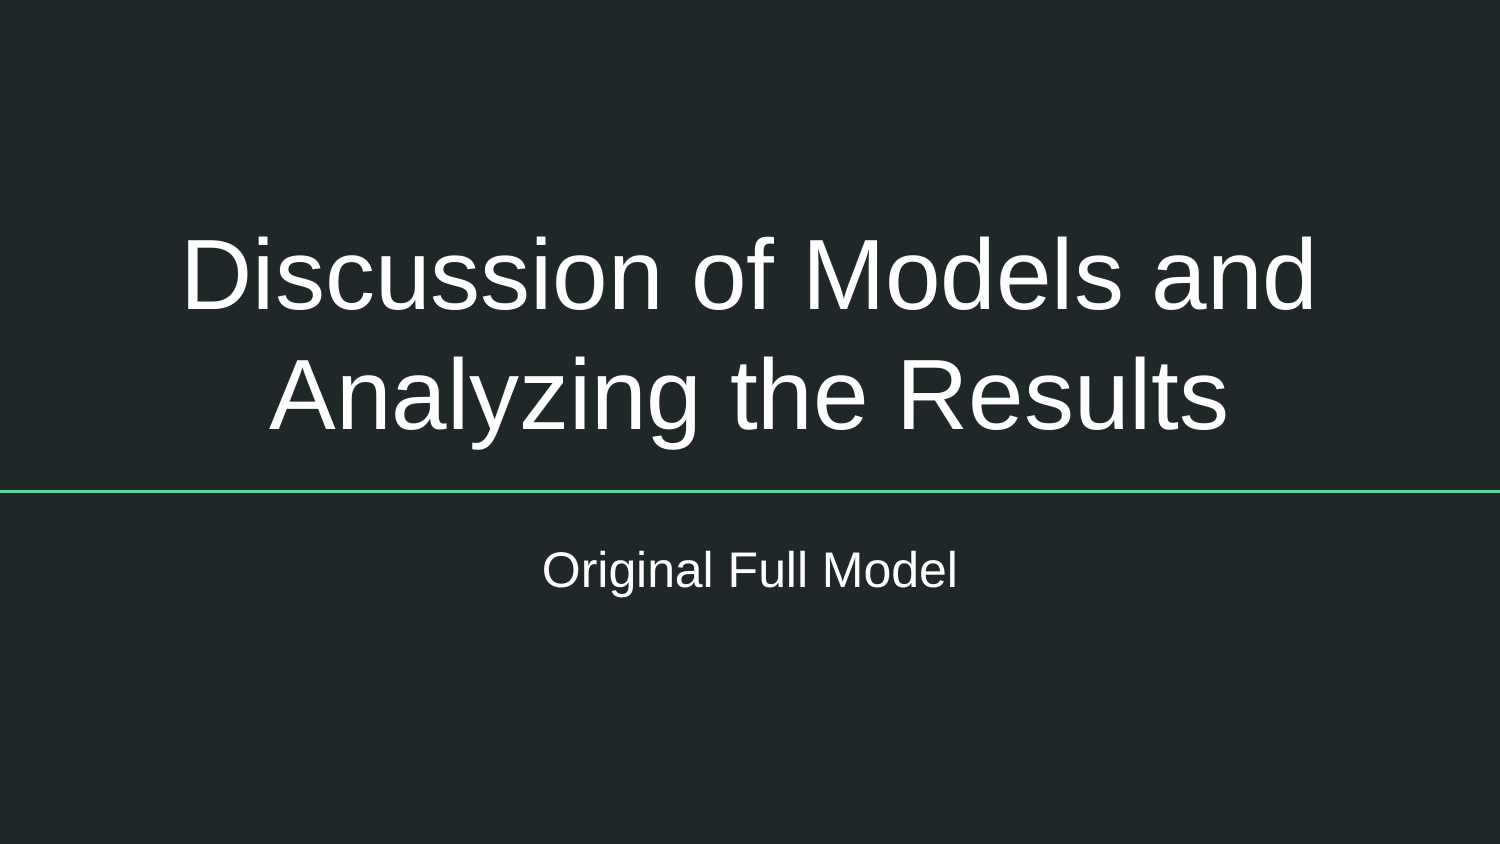

# Discussion of Models and Analyzing the Results

Original Full Model